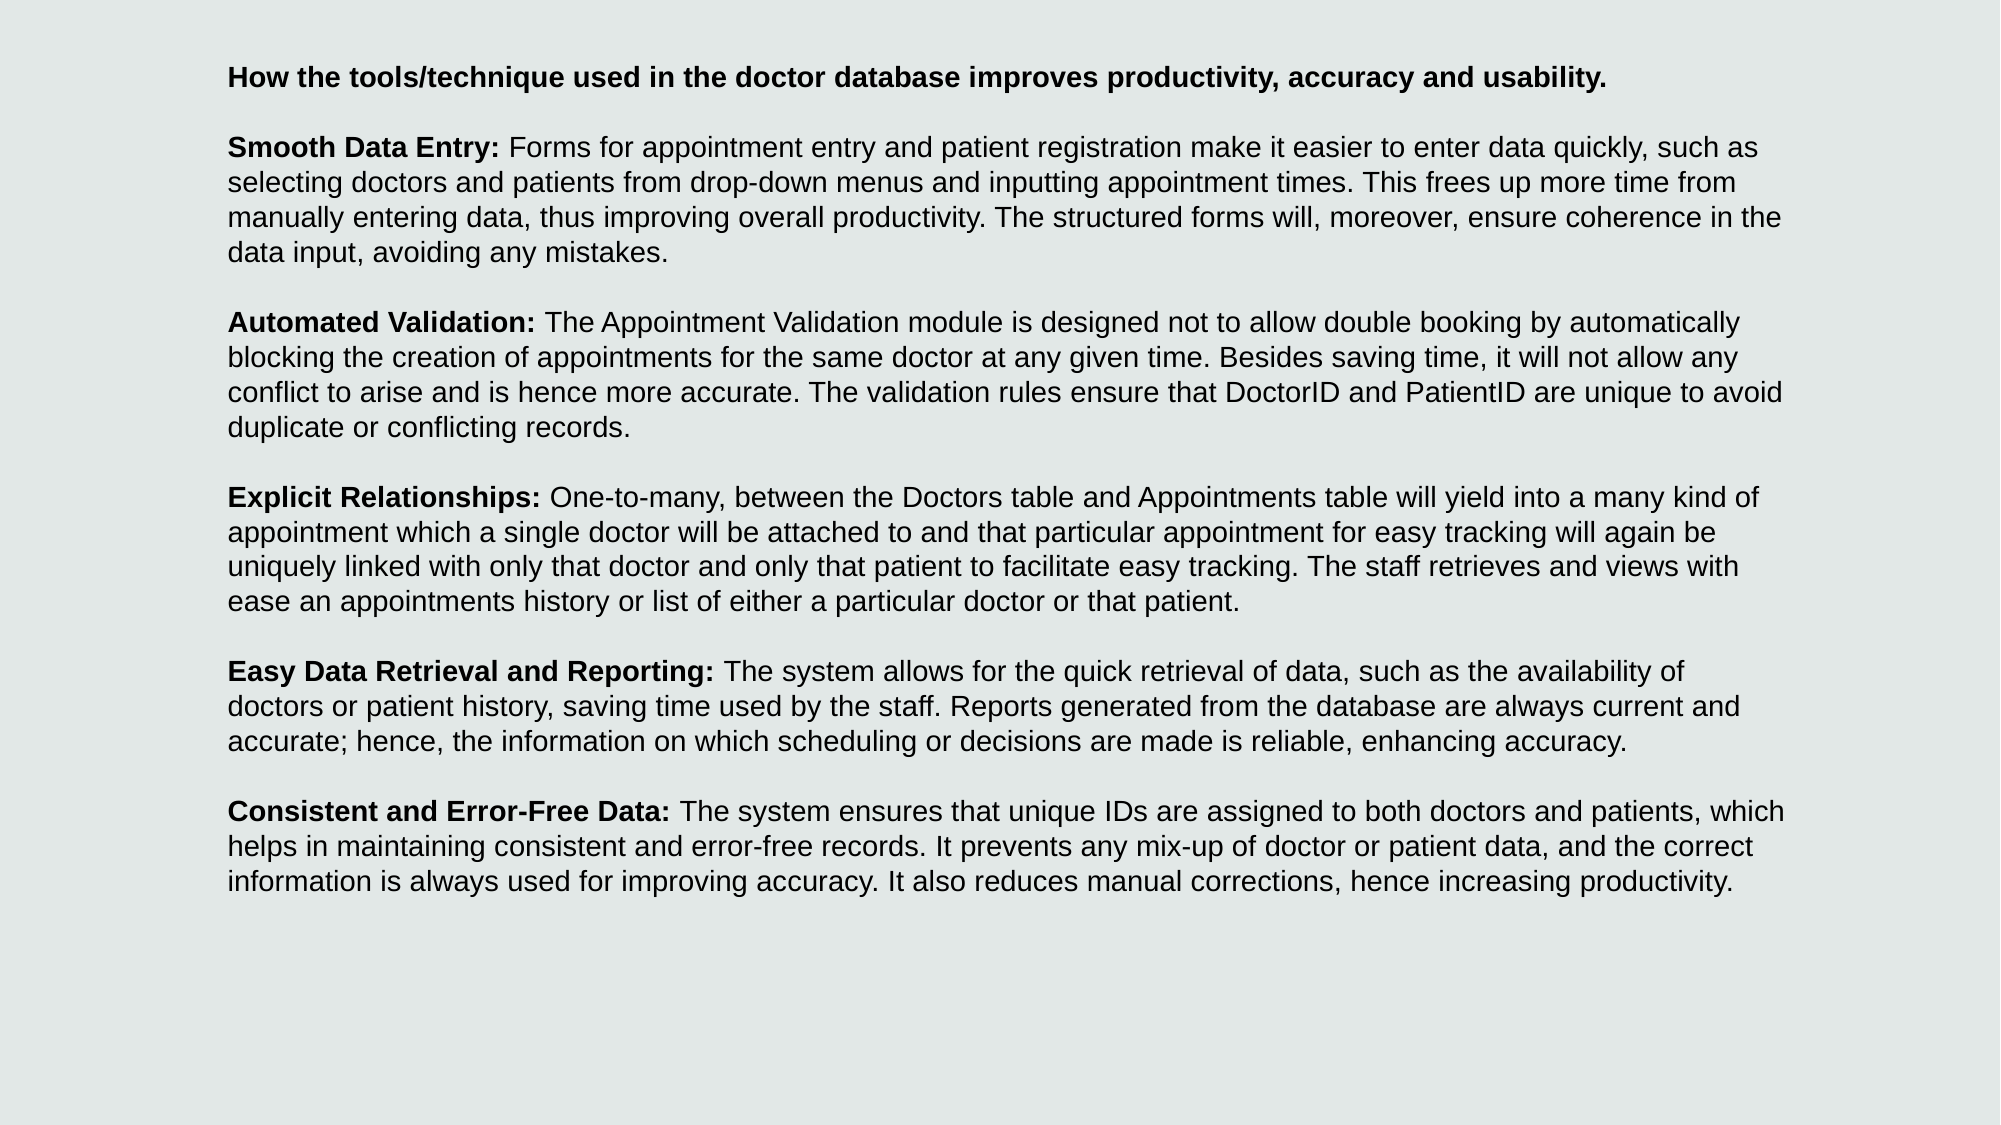

How the tools/technique used in the doctor database improves productivity, accuracy and usability.

Smooth Data Entry: Forms for appointment entry and patient registration make it easier to enter data quickly, such as selecting doctors and patients from drop-down menus and inputting appointment times. This frees up more time from manually entering data, thus improving overall productivity. The structured forms will, moreover, ensure coherence in the data input, avoiding any mistakes.

Automated Validation: The Appointment Validation module is designed not to allow double booking by automatically blocking the creation of appointments for the same doctor at any given time. Besides saving time, it will not allow any conflict to arise and is hence more accurate. The validation rules ensure that DoctorID and PatientID are unique to avoid duplicate or conflicting records.

Explicit Relationships: One-to-many, between the Doctors table and Appointments table will yield into a many kind of appointment which a single doctor will be attached to and that particular appointment for easy tracking will again be uniquely linked with only that doctor and only that patient to facilitate easy tracking. The staff retrieves and views with ease an appointments history or list of either a particular doctor or that patient.

Easy Data Retrieval and Reporting: The system allows for the quick retrieval of data, such as the availability of doctors or patient history, saving time used by the staff. Reports generated from the database are always current and accurate; hence, the information on which scheduling or decisions are made is reliable, enhancing accuracy.

Consistent and Error-Free Data: The system ensures that unique IDs are assigned to both doctors and patients, which helps in maintaining consistent and error-free records. It prevents any mix-up of doctor or patient data, and the correct information is always used for improving accuracy. It also reduces manual corrections, hence increasing productivity.